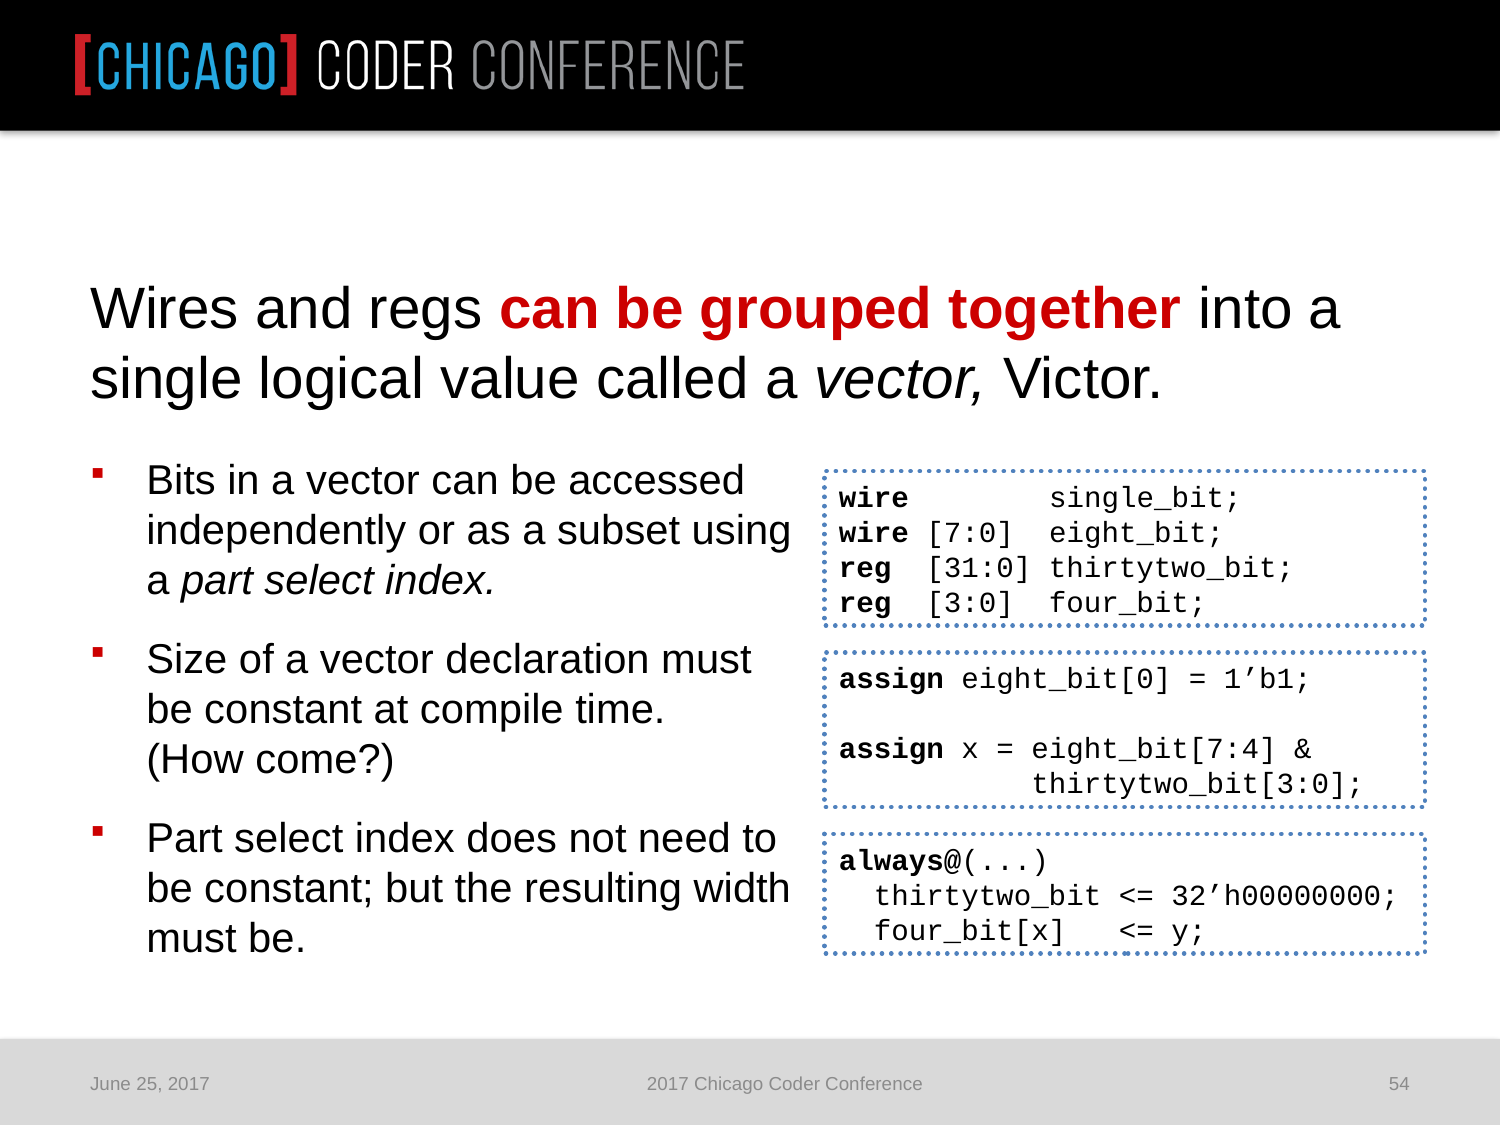

Wires and regs can be grouped together into a single logical value called a vector, Victor.

Bits in a vector can be accessed
independently or as a subset using
a part select index.
Size of a vector declaration must
be constant at compile time.
(How come?)
Part select index does not need to
be constant; but the resulting width
must be.
wire        single_bit;
wire [7:0]  eight_bit;
reg  [31:0] thirtytwo_bit;
reg  [3:0]  four_bit;
assign eight_bit[0] = 1’b1;

assign x = eight_bit[7:4] &
           thirtytwo_bit[3:0];
always@(...)
  thirtytwo_bit <= 32’h00000000;
  four_bit[x]   <= y;
June 25, 2017
2017 Chicago Coder Conference
54